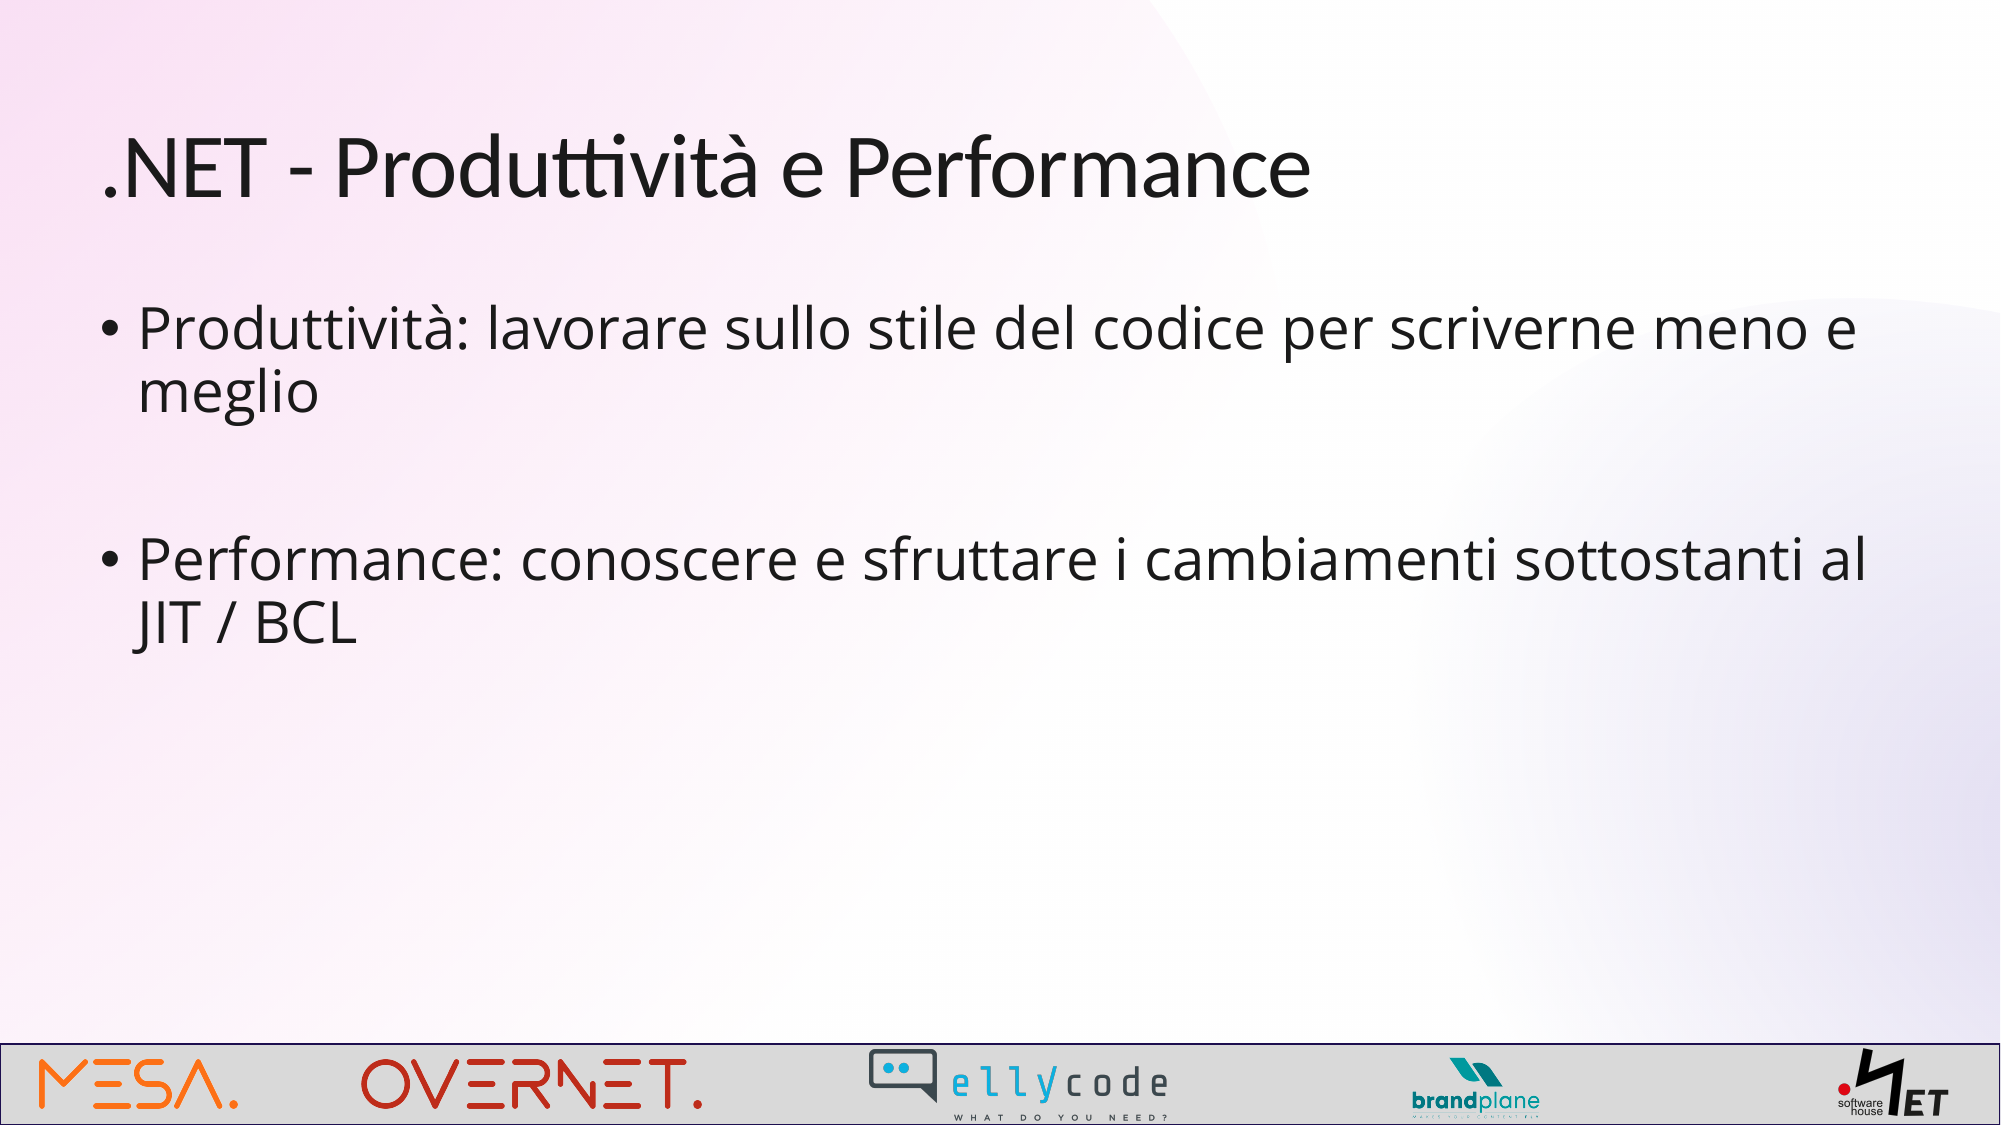

# .NET - Produttività e Performance
Produttività: lavorare sullo stile del codice per scriverne meno e meglio

Performance: conoscere e sfruttare i cambiamenti sottostanti al JIT / BCL